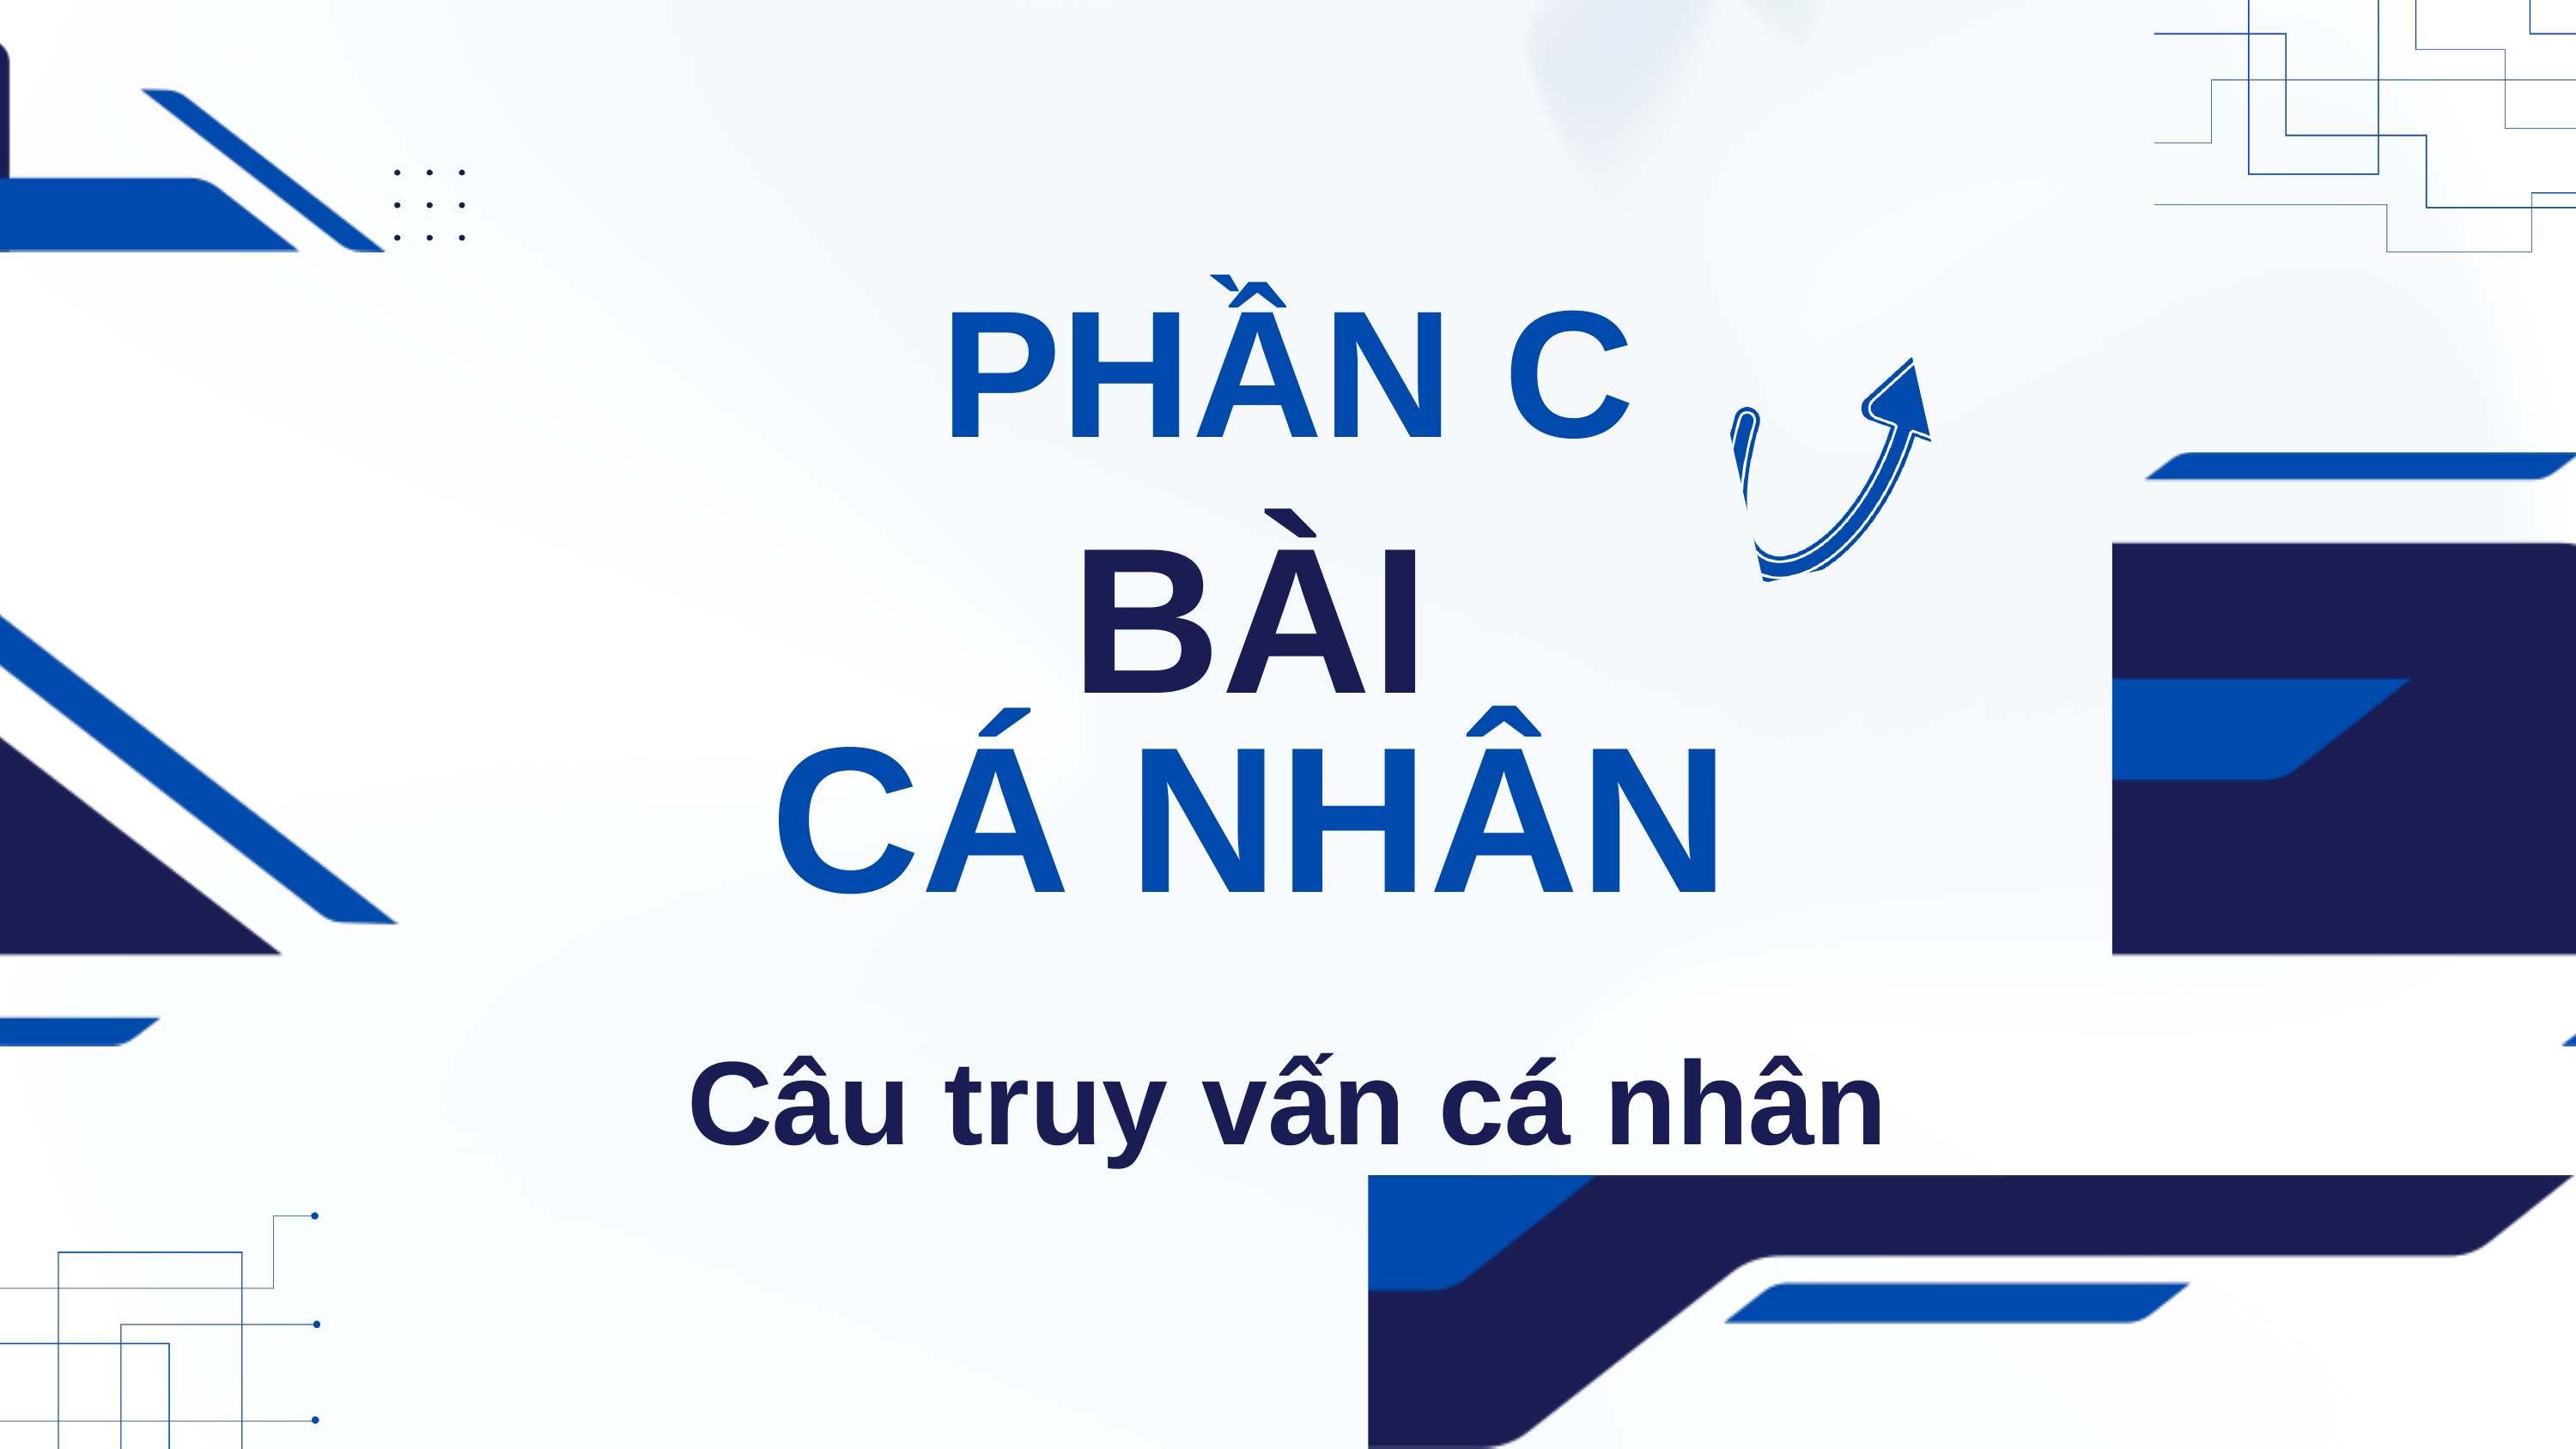

PHẦN C

BÀI
CÁ NHÂN
Câu truy vấn cá nhân